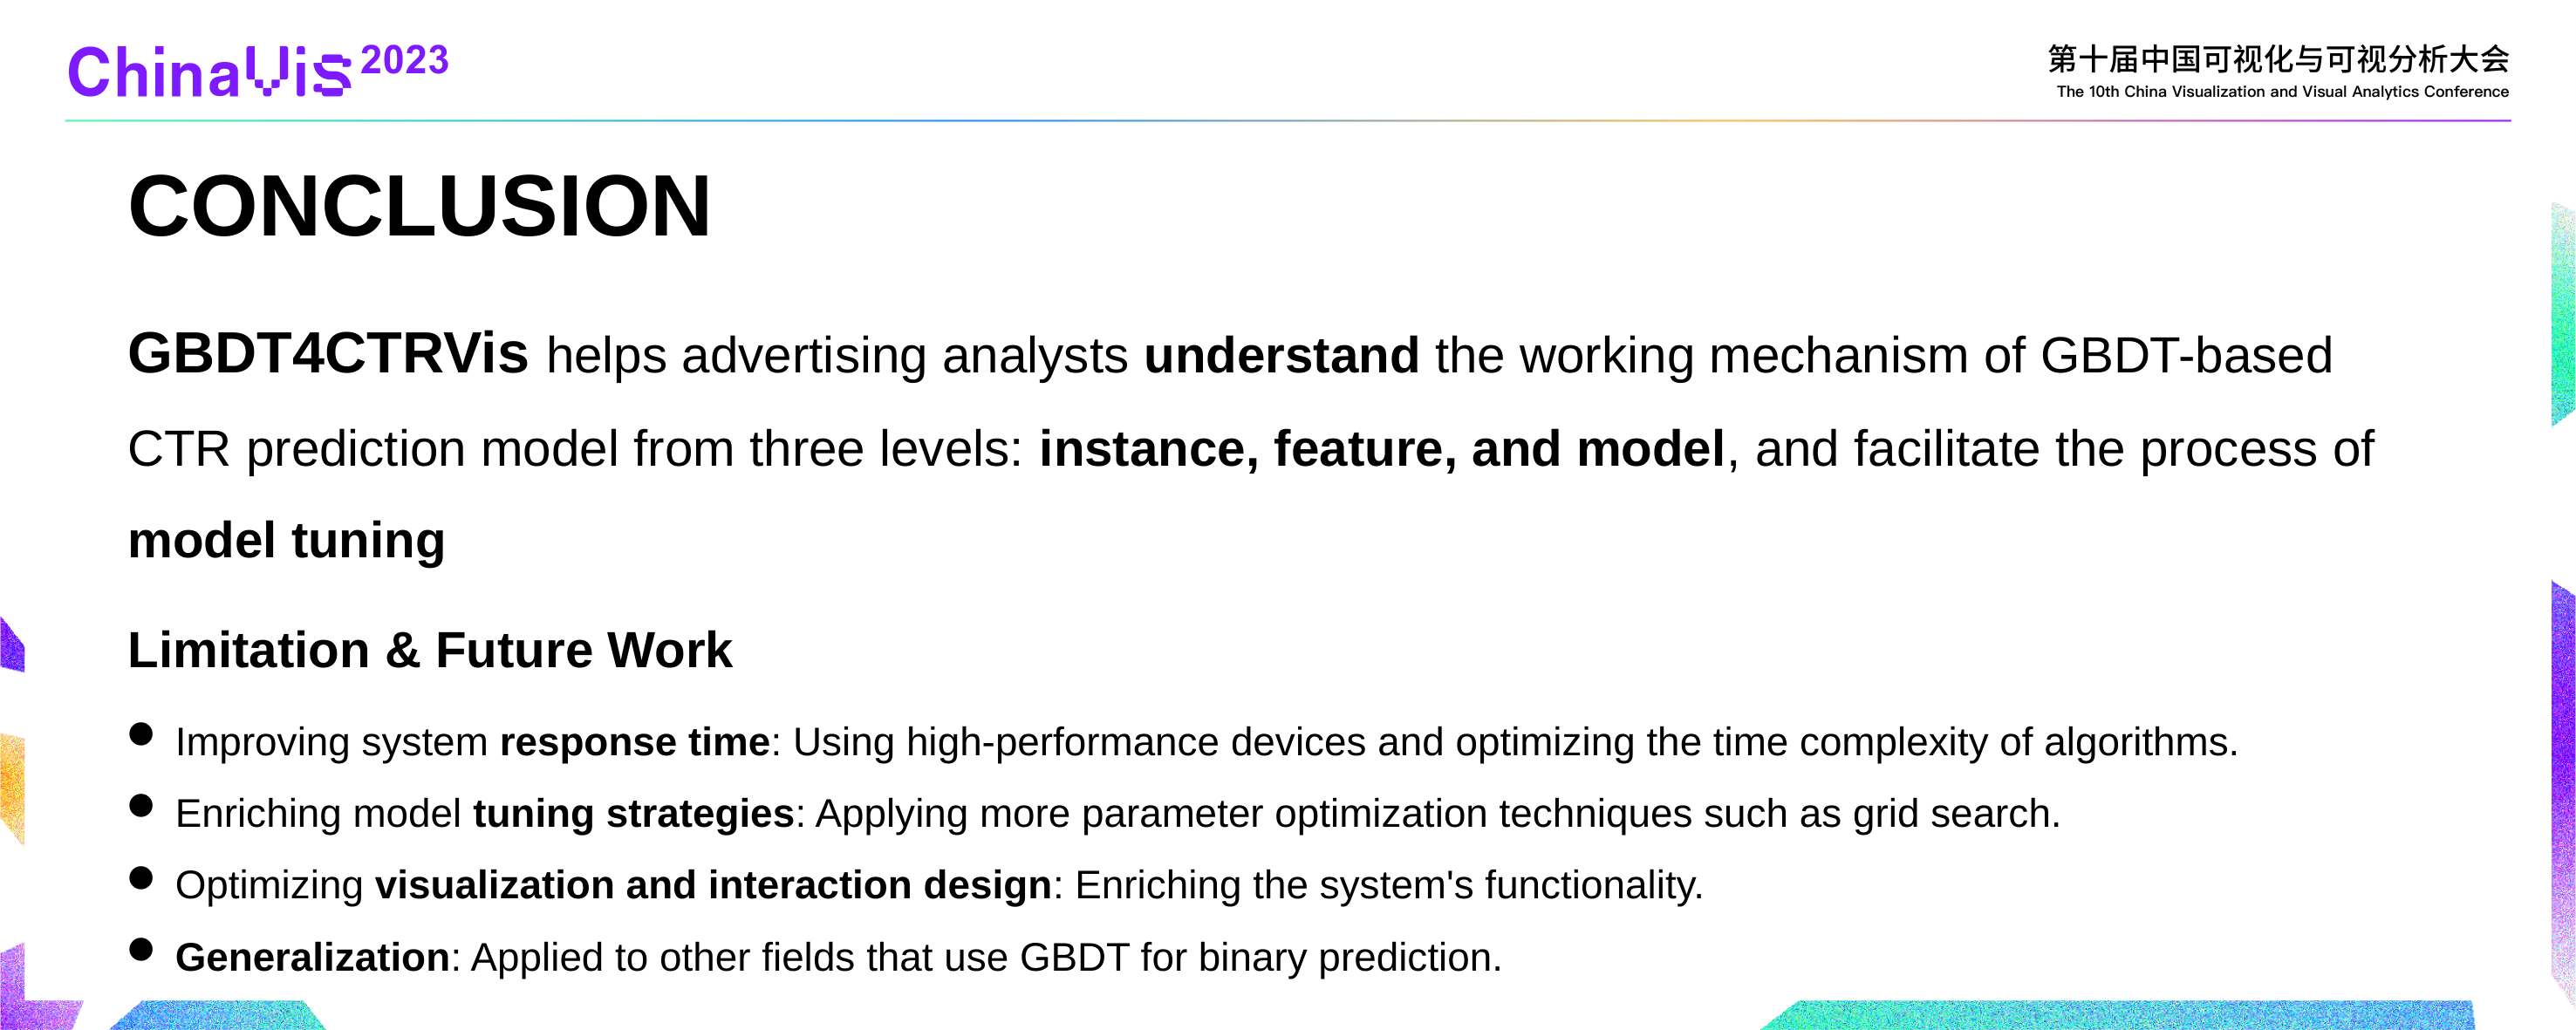

CONCLUSION
GBDT4CTRVis helps advertising analysts understand the working mechanism of GBDT-based CTR prediction model from three levels: instance, feature, and model, and facilitate the process of model tuning
Limitation & Future Work
Improving system response time: Using high-performance devices and optimizing the time complexity of algorithms.
Enriching model tuning strategies: Applying more parameter optimization techniques such as grid search.
Optimizing visualization and interaction design: Enriching the system's functionality.
Generalization: Applied to other fields that use GBDT for binary prediction.